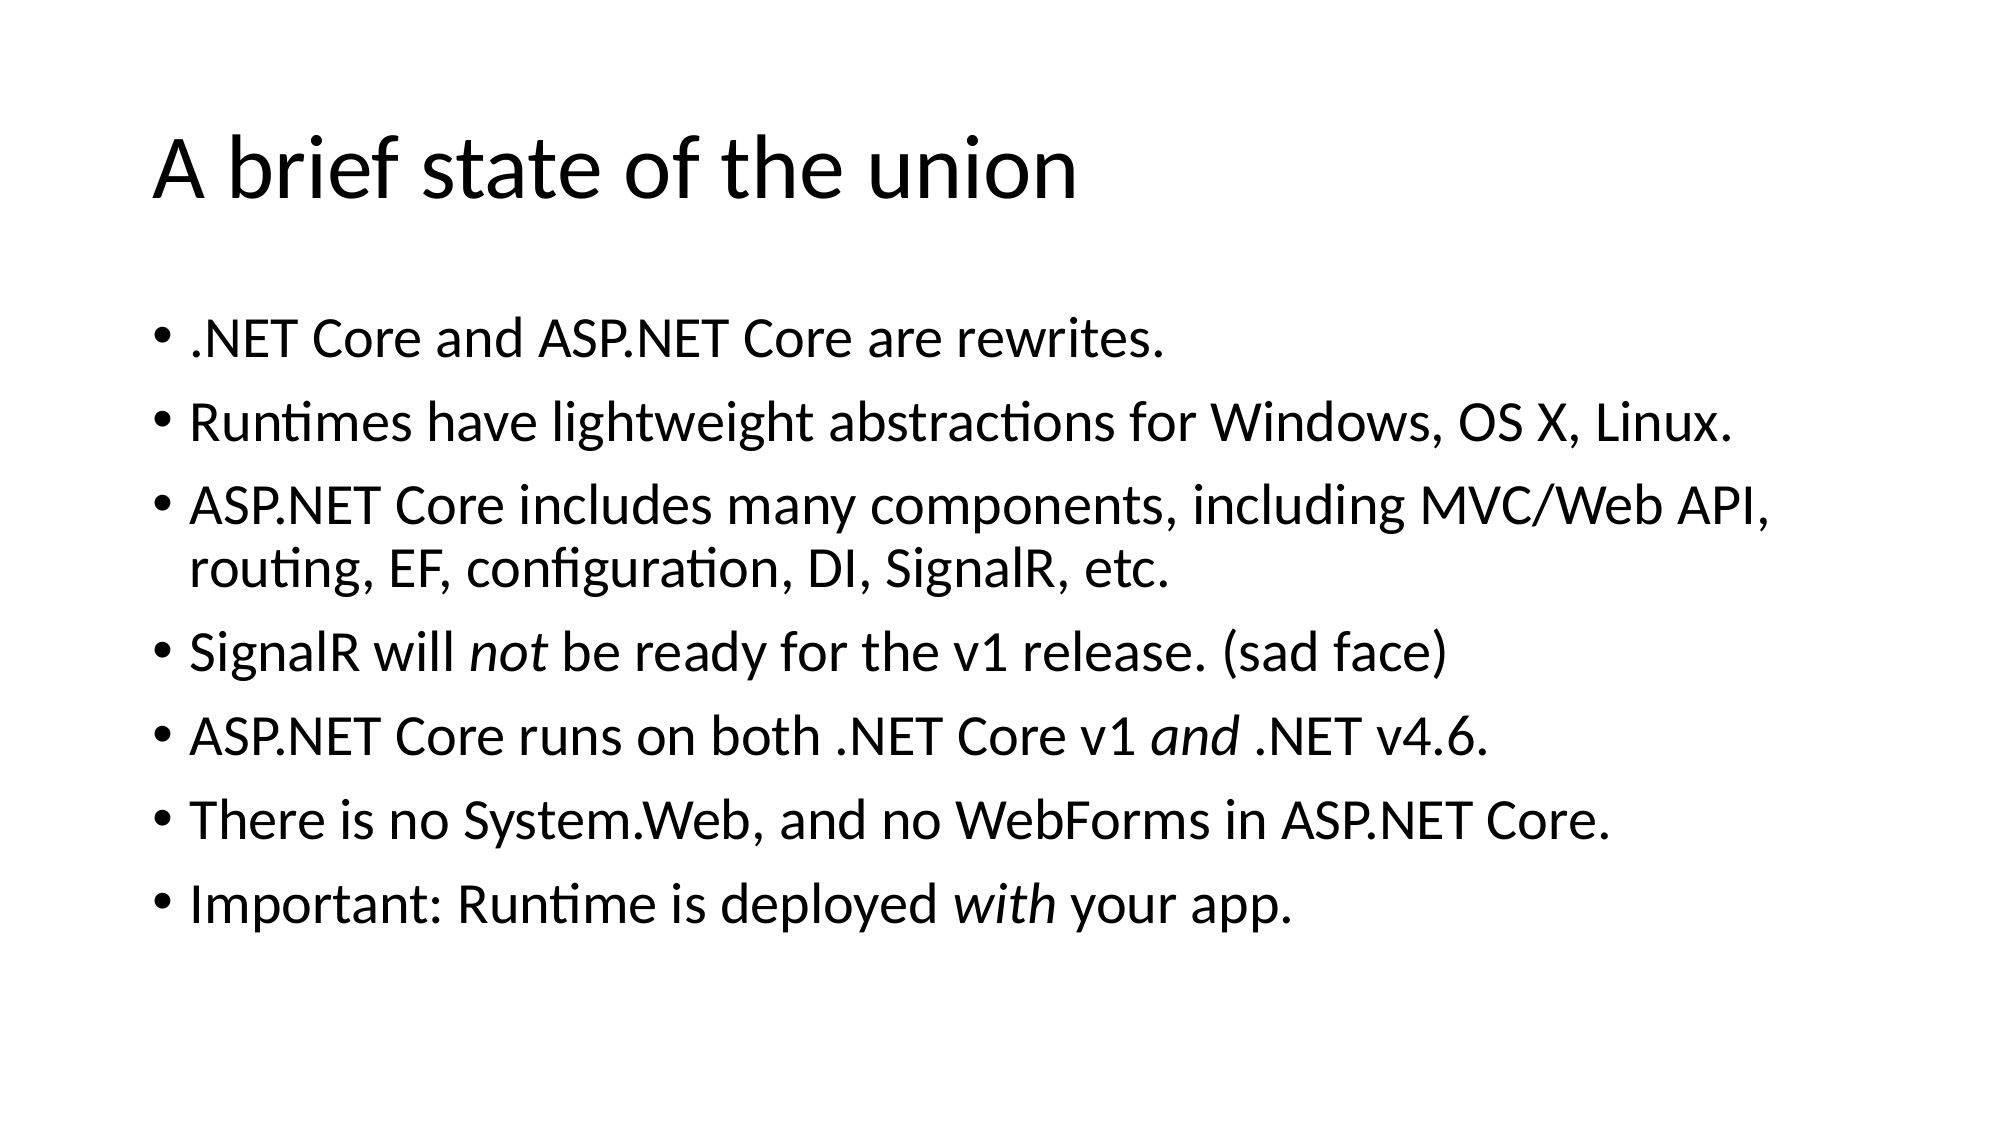

# A brief state of the union
.NET Core and ASP.NET Core are rewrites.
Runtimes have lightweight abstractions for Windows, OS X, Linux.
ASP.NET Core includes many components, including MVC/Web API, routing, EF, configuration, DI, SignalR, etc.
SignalR will not be ready for the v1 release. (sad face)
ASP.NET Core runs on both .NET Core v1 and .NET v4.6.
There is no System.Web, and no WebForms in ASP.NET Core.
Important: Runtime is deployed with your app.